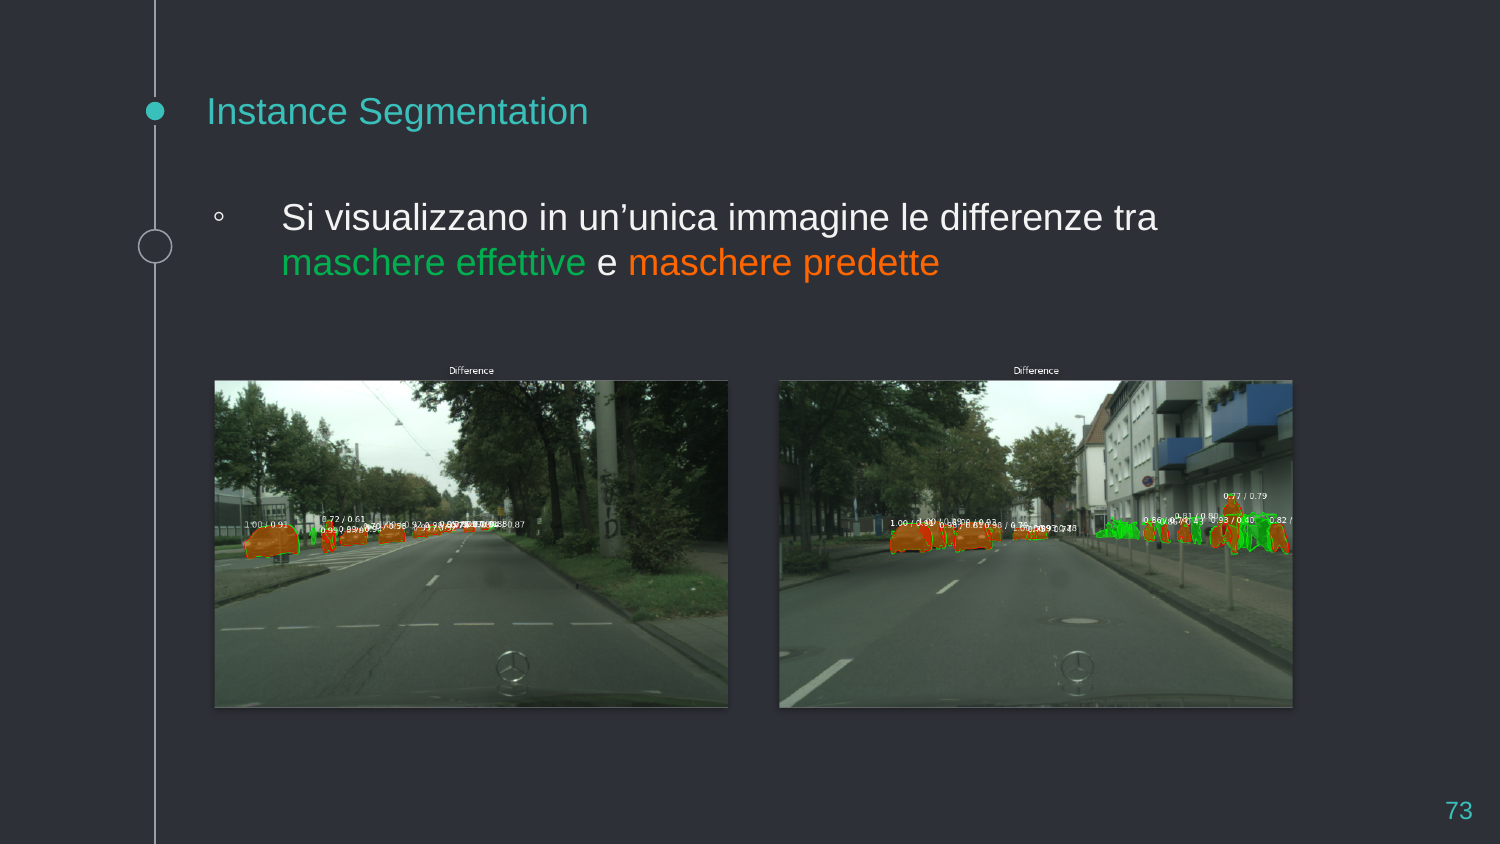

# Instance Segmentation
Si visualizzano in un’unica immagine le differenze tra maschere effettive e maschere predette

73